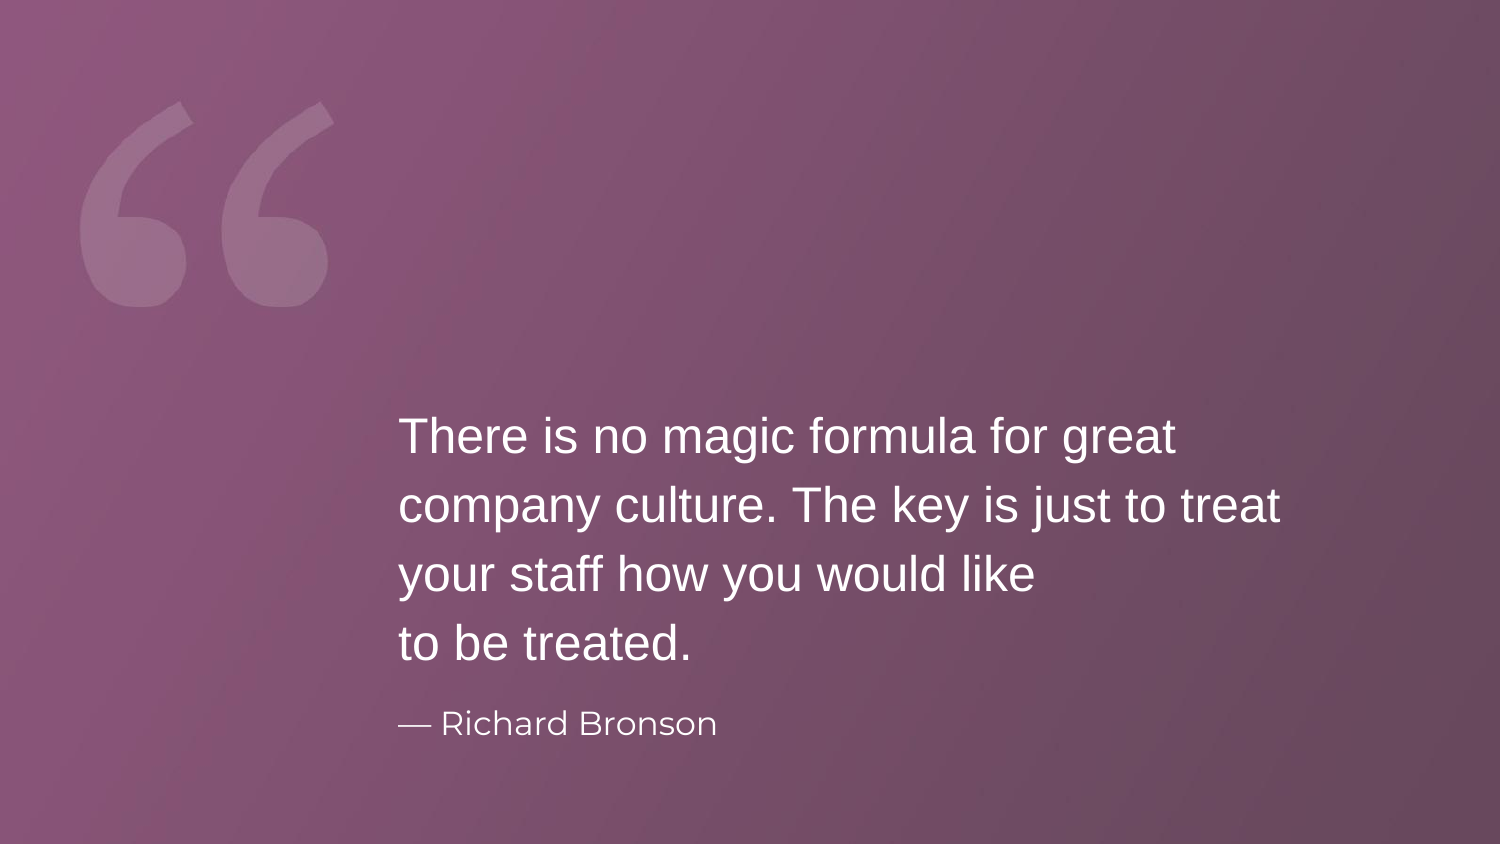

There is no magic formula for great company culture. The key is just to treat your staff how you would like
to be treated.
— Richard Bronson